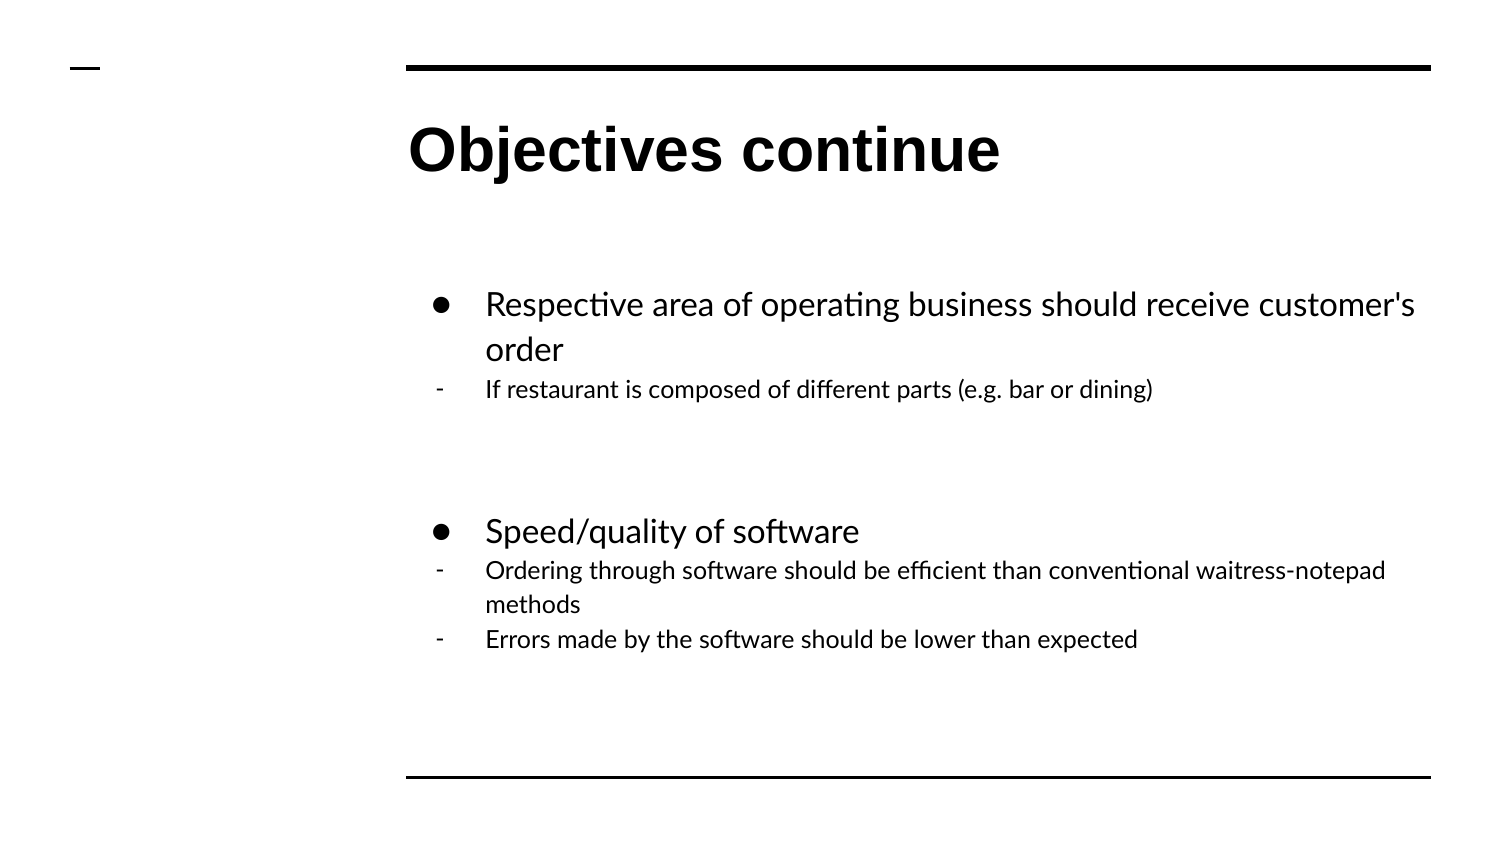

# Objectives continue

Respective area of operating business should receive customer's order
If restaurant is composed of different parts (e.g. bar or dining)

Speed/quality of software
Ordering through software should be efficient than conventional waitress-notepad methods
Errors made by the software should be lower than expected